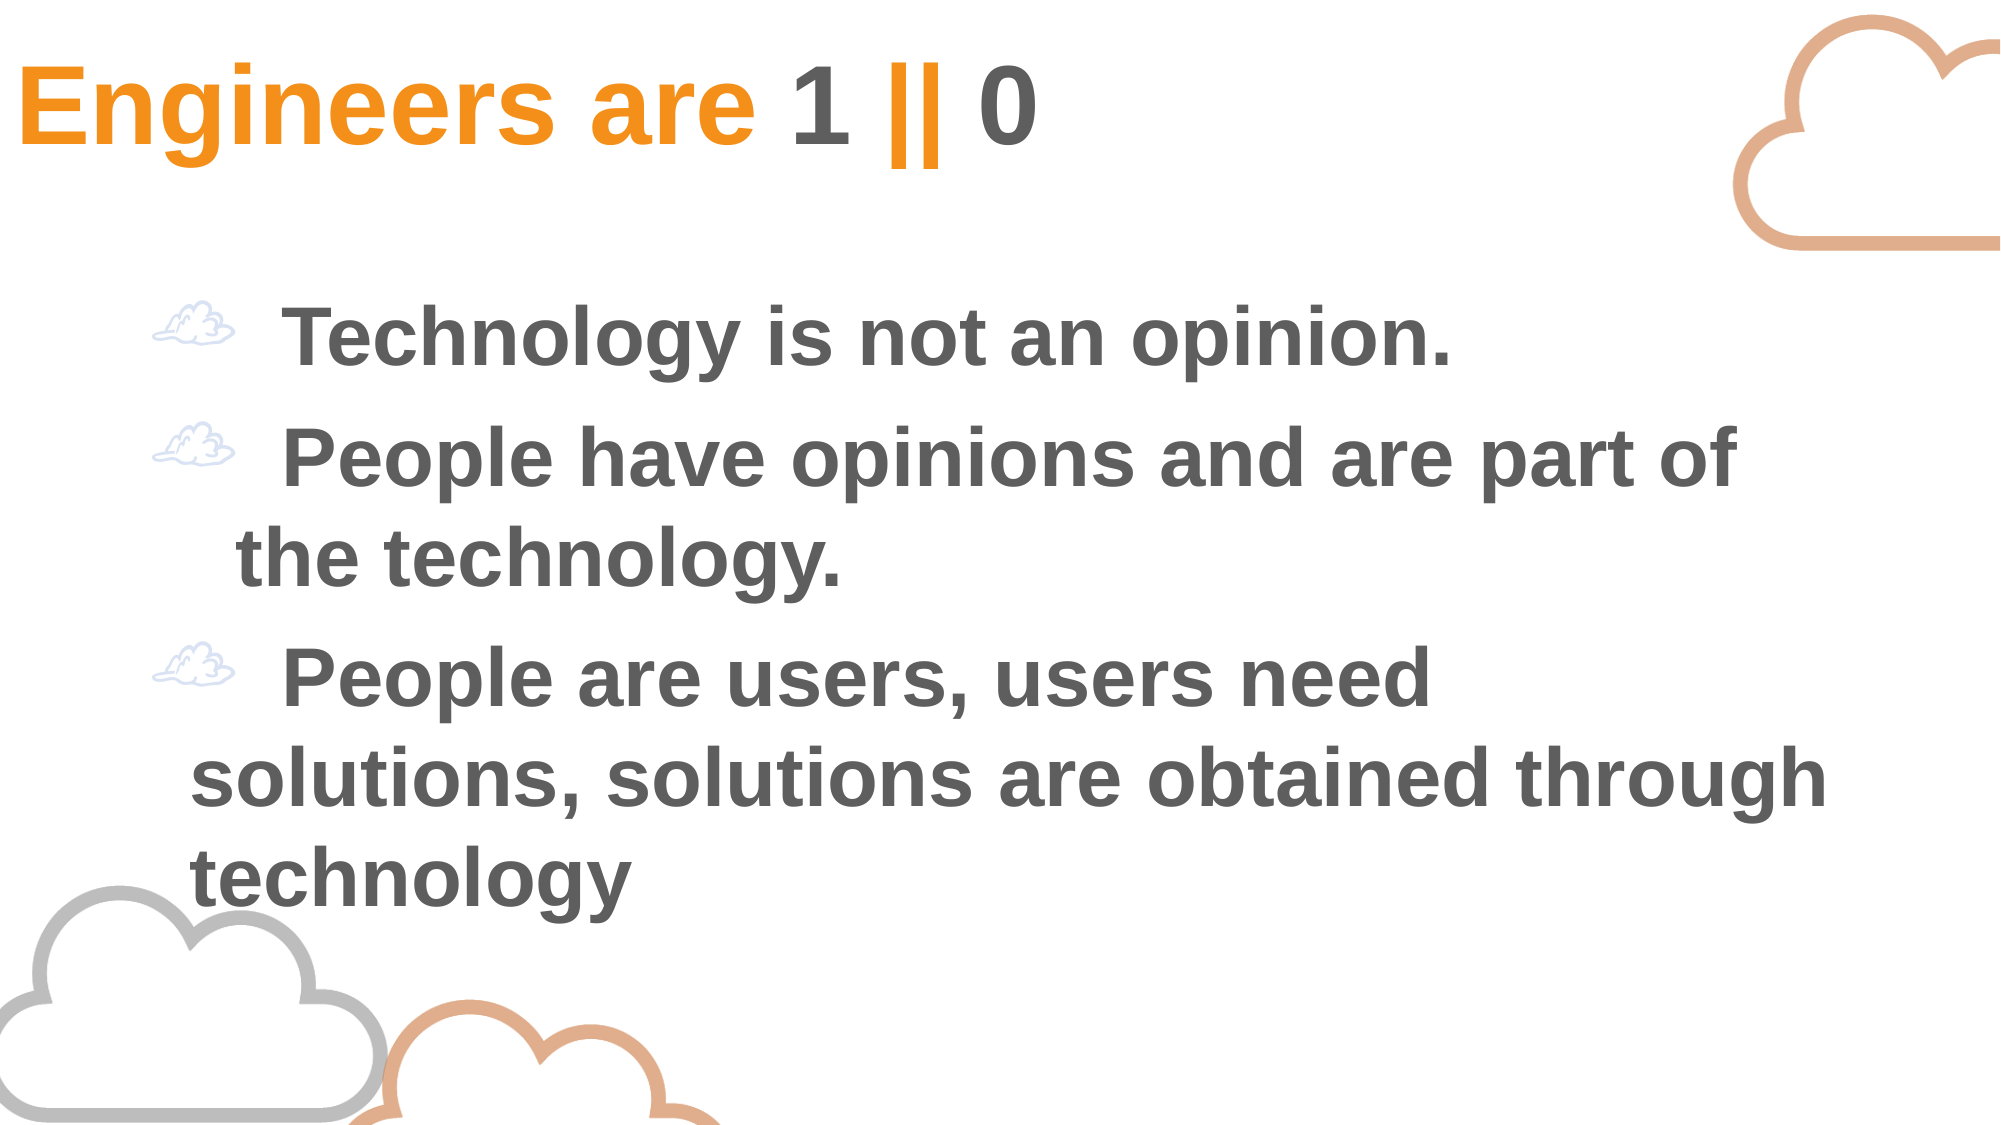

# Engineers are 1 || 0
  Technology is not an opinion.
  People have opinions and are part of       the technology.
  People are users, users need solutions, solutions are obtained through technology